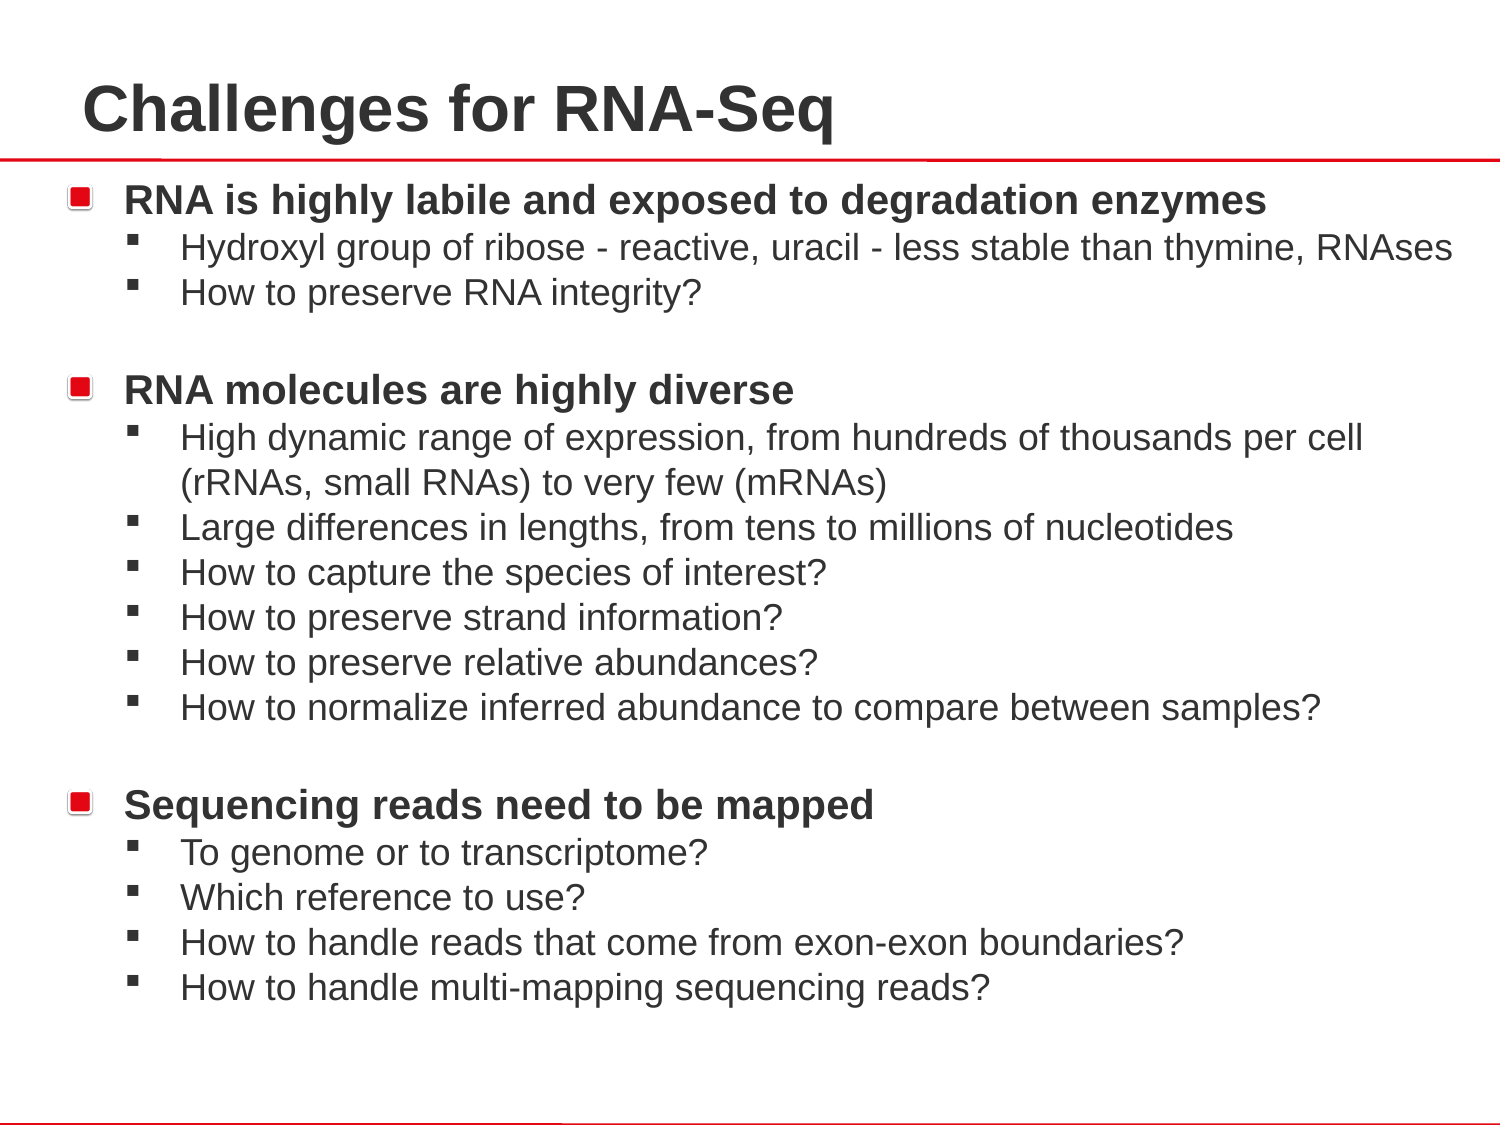

Challenges for RNA-Seq
RNA is highly labile and exposed to degradation enzymes
Hydroxyl group of ribose - reactive, uracil - less stable than thymine, RNAses
How to preserve RNA integrity?
RNA molecules are highly diverse
High dynamic range of expression, from hundreds of thousands per cell (rRNAs, small RNAs) to very few (mRNAs)
Large differences in lengths, from tens to millions of nucleotides
How to capture the species of interest?
How to preserve strand information?
How to preserve relative abundances?
How to normalize inferred abundance to compare between samples?
Sequencing reads need to be mapped
To genome or to transcriptome?
Which reference to use?
How to handle reads that come from exon-exon boundaries?
How to handle multi-mapping sequencing reads?